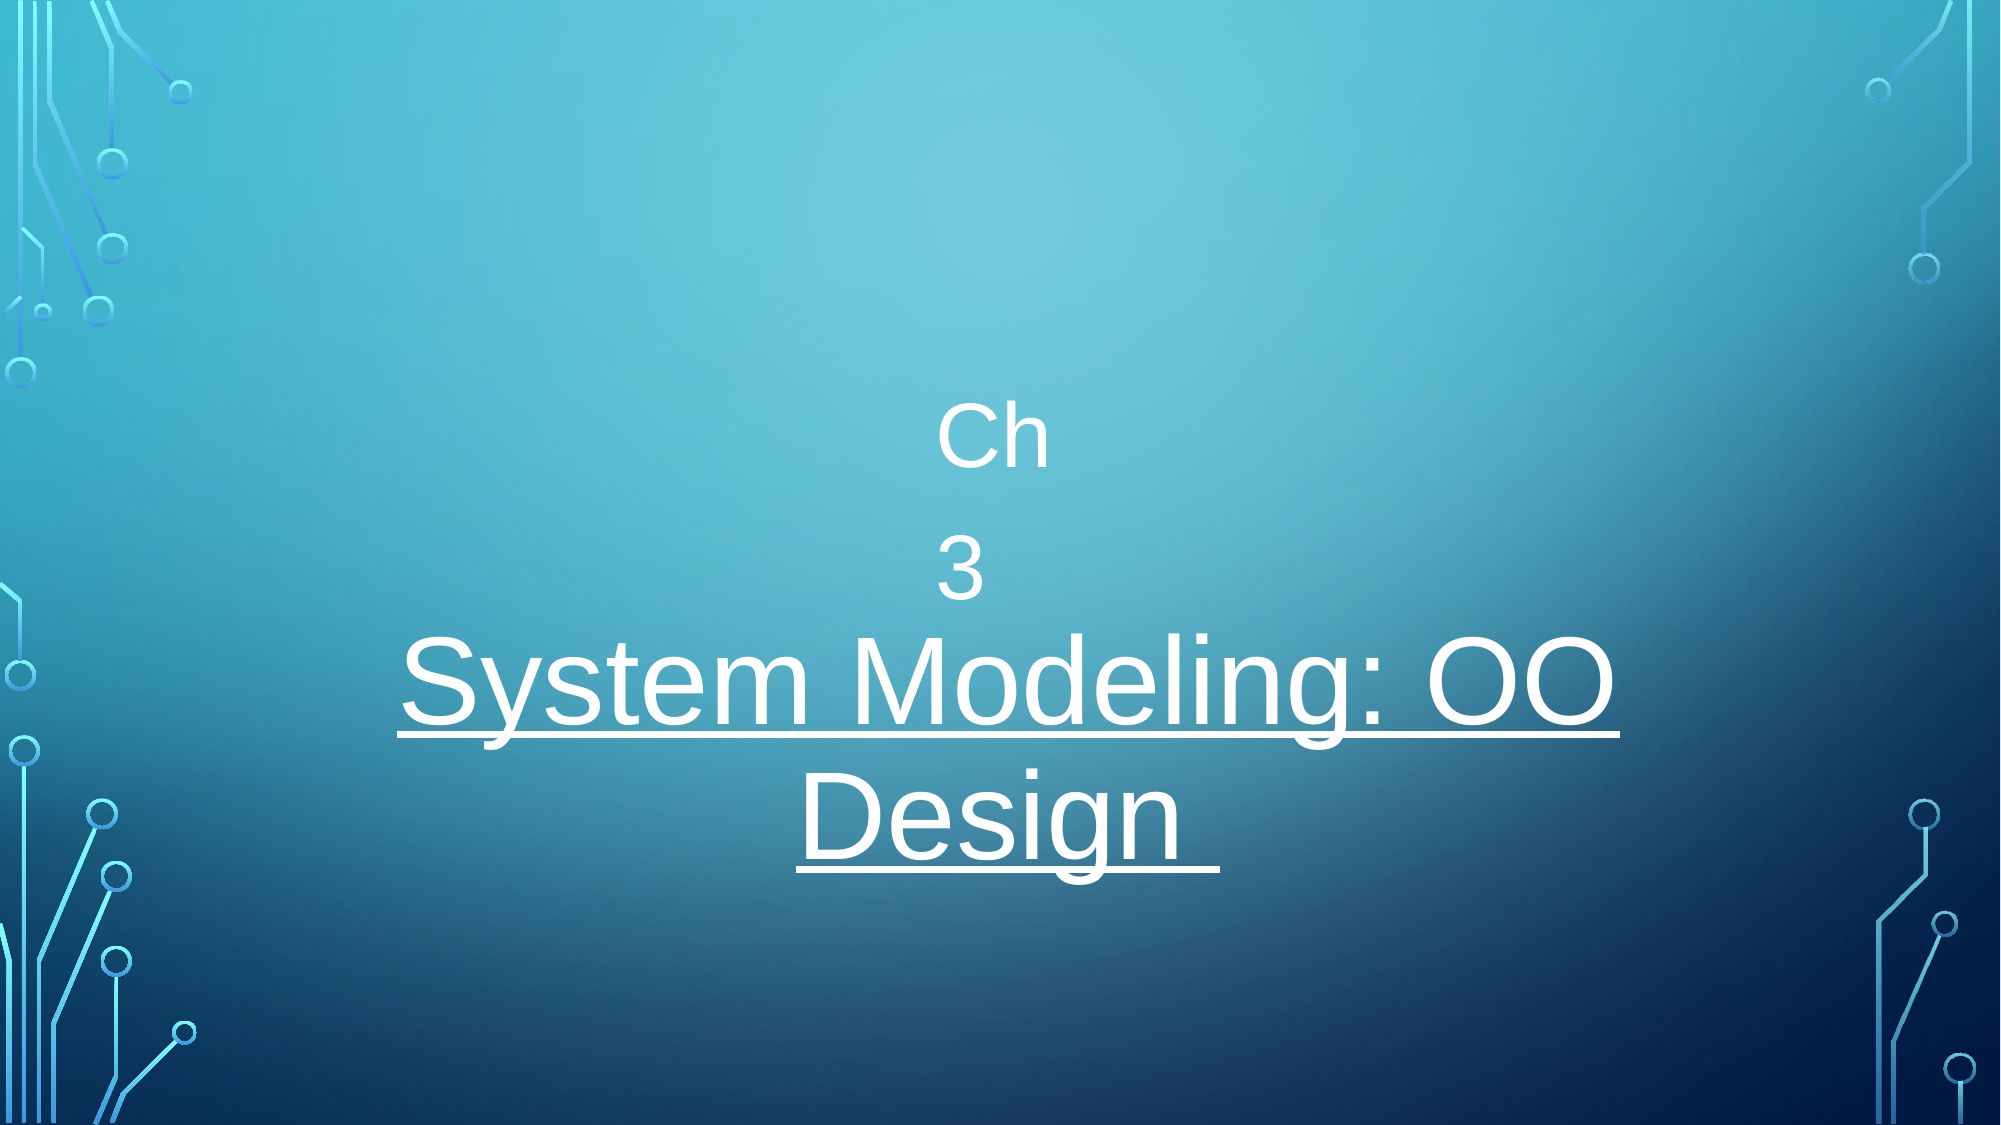

Ch 3
# System Modeling: OO Design